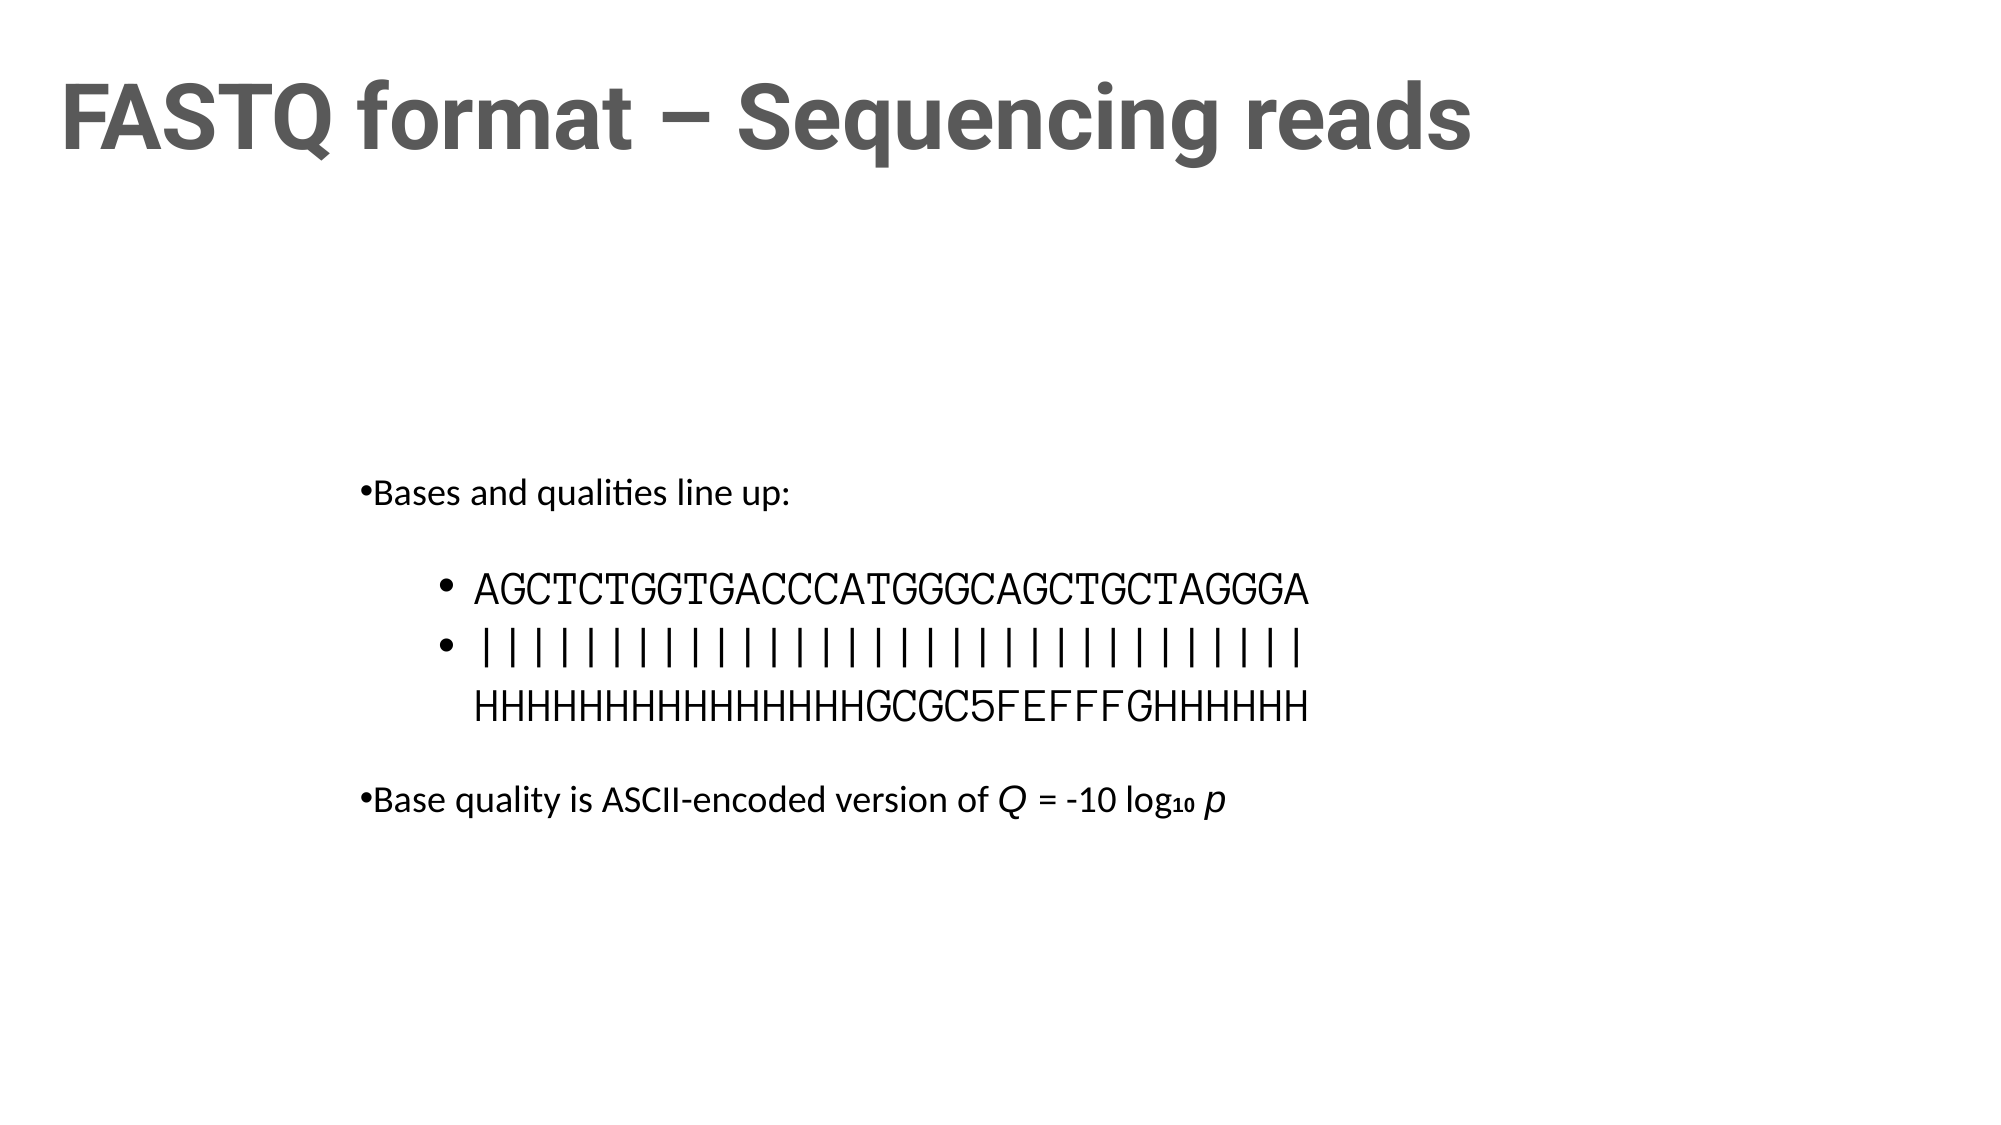

# FASTQ format – Sequencing reads
Bases and qualities line up:
AGCTCTGGTGACCCATGGGCAGCTGCTAGGGA
|||||||||||||||||||||||||||||||| HHHHHHHHHHHHHHHGCGC5FEFFFGHHHHHH
Base quality is ASCII-encoded version of Q = -10 log10 p